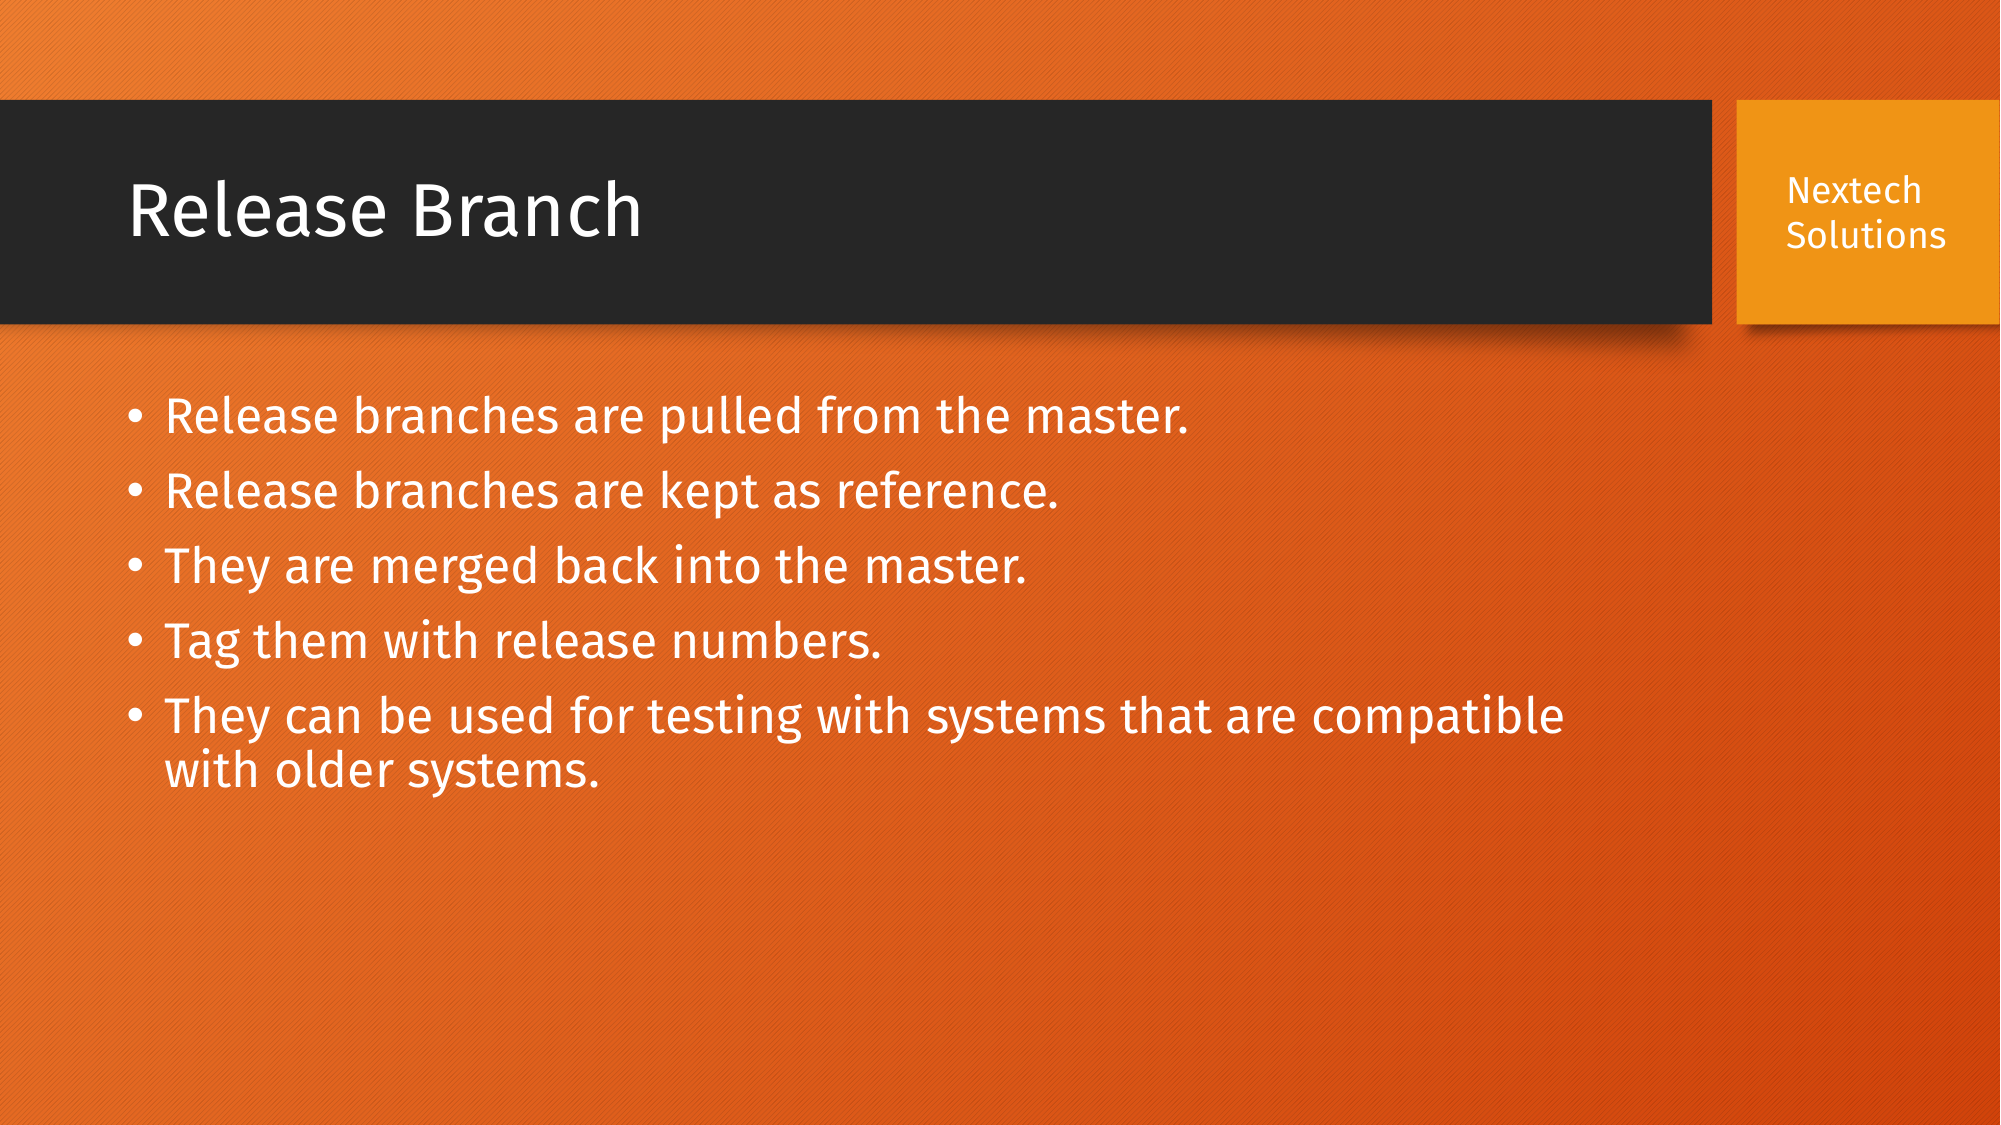

# Release Branch
Nextech Solutions
Release branches are pulled from the master.
Release branches are kept as reference.
They are merged back into the master.
Tag them with release numbers.
They can be used for testing with systems that are compatible with older systems.